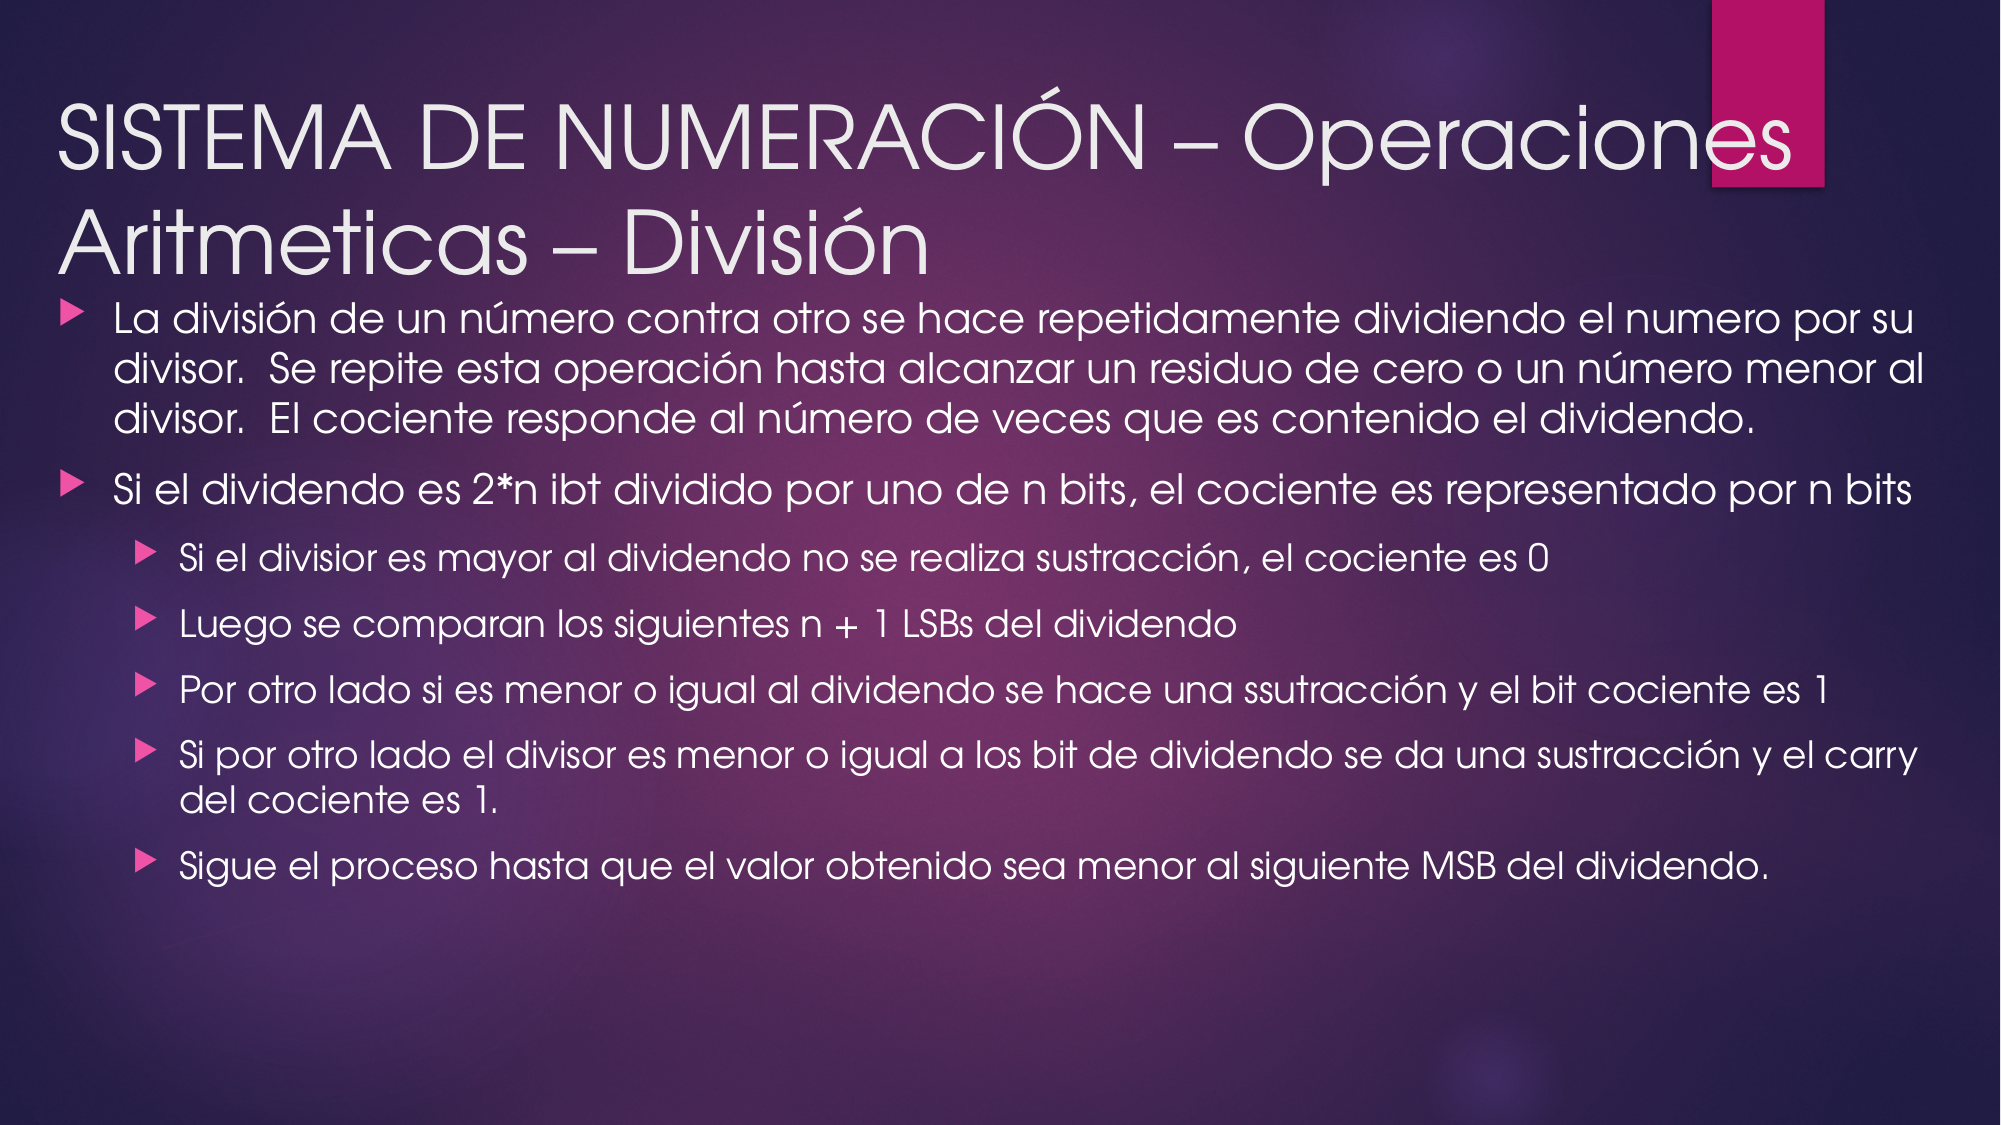

# SISTEMA DE NUMERACIÓN – Operaciones Aritmeticas – División
La división de un número contra otro se hace repetidamente dividiendo el numero por su divisor.  Se repite esta operación hasta alcanzar un residuo de cero o un número menor al divisor.  El cociente responde al número de veces que es contenido el dividendo.
Si el dividendo es 2*n ibt dividido por uno de n bits, el cociente es representado por n bits
Si el divisior es mayor al dividendo no se realiza sustracción, el cociente es 0
Luego se comparan los siguientes n + 1 LSBs del dividendo
Por otro lado si es menor o igual al dividendo se hace una ssutracción y el bit cociente es 1
Si por otro lado el divisor es menor o igual a los bit de dividendo se da una sustracción y el carry del cociente es 1.
Sigue el proceso hasta que el valor obtenido sea menor al siguiente MSB del dividendo.